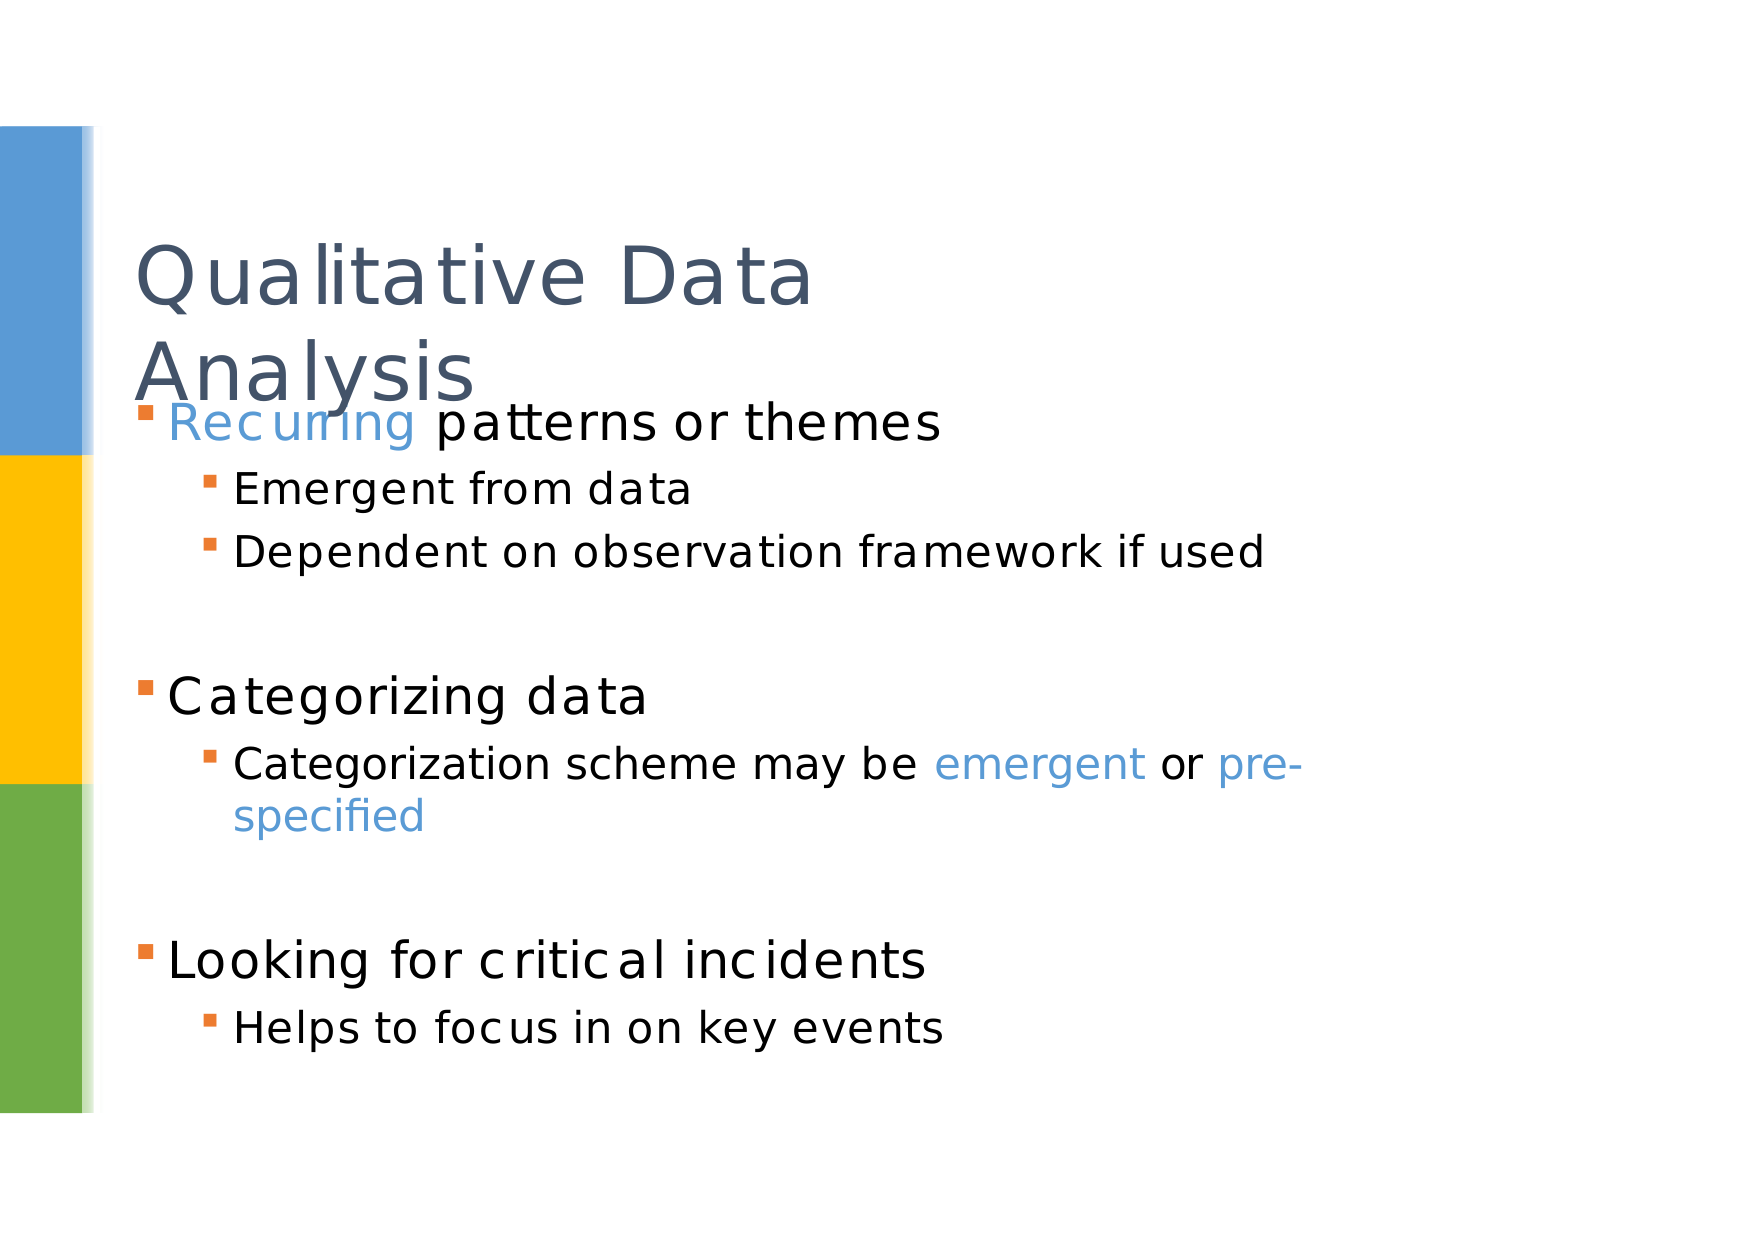

# Qualitative Data Analysis
Recurring patterns or themes
Emergent from data
Dependent on observation framework if used

Categorizing data
Categorization scheme may be emergent or pre-specified

Looking for critical incidents
Helps to focus in on key events